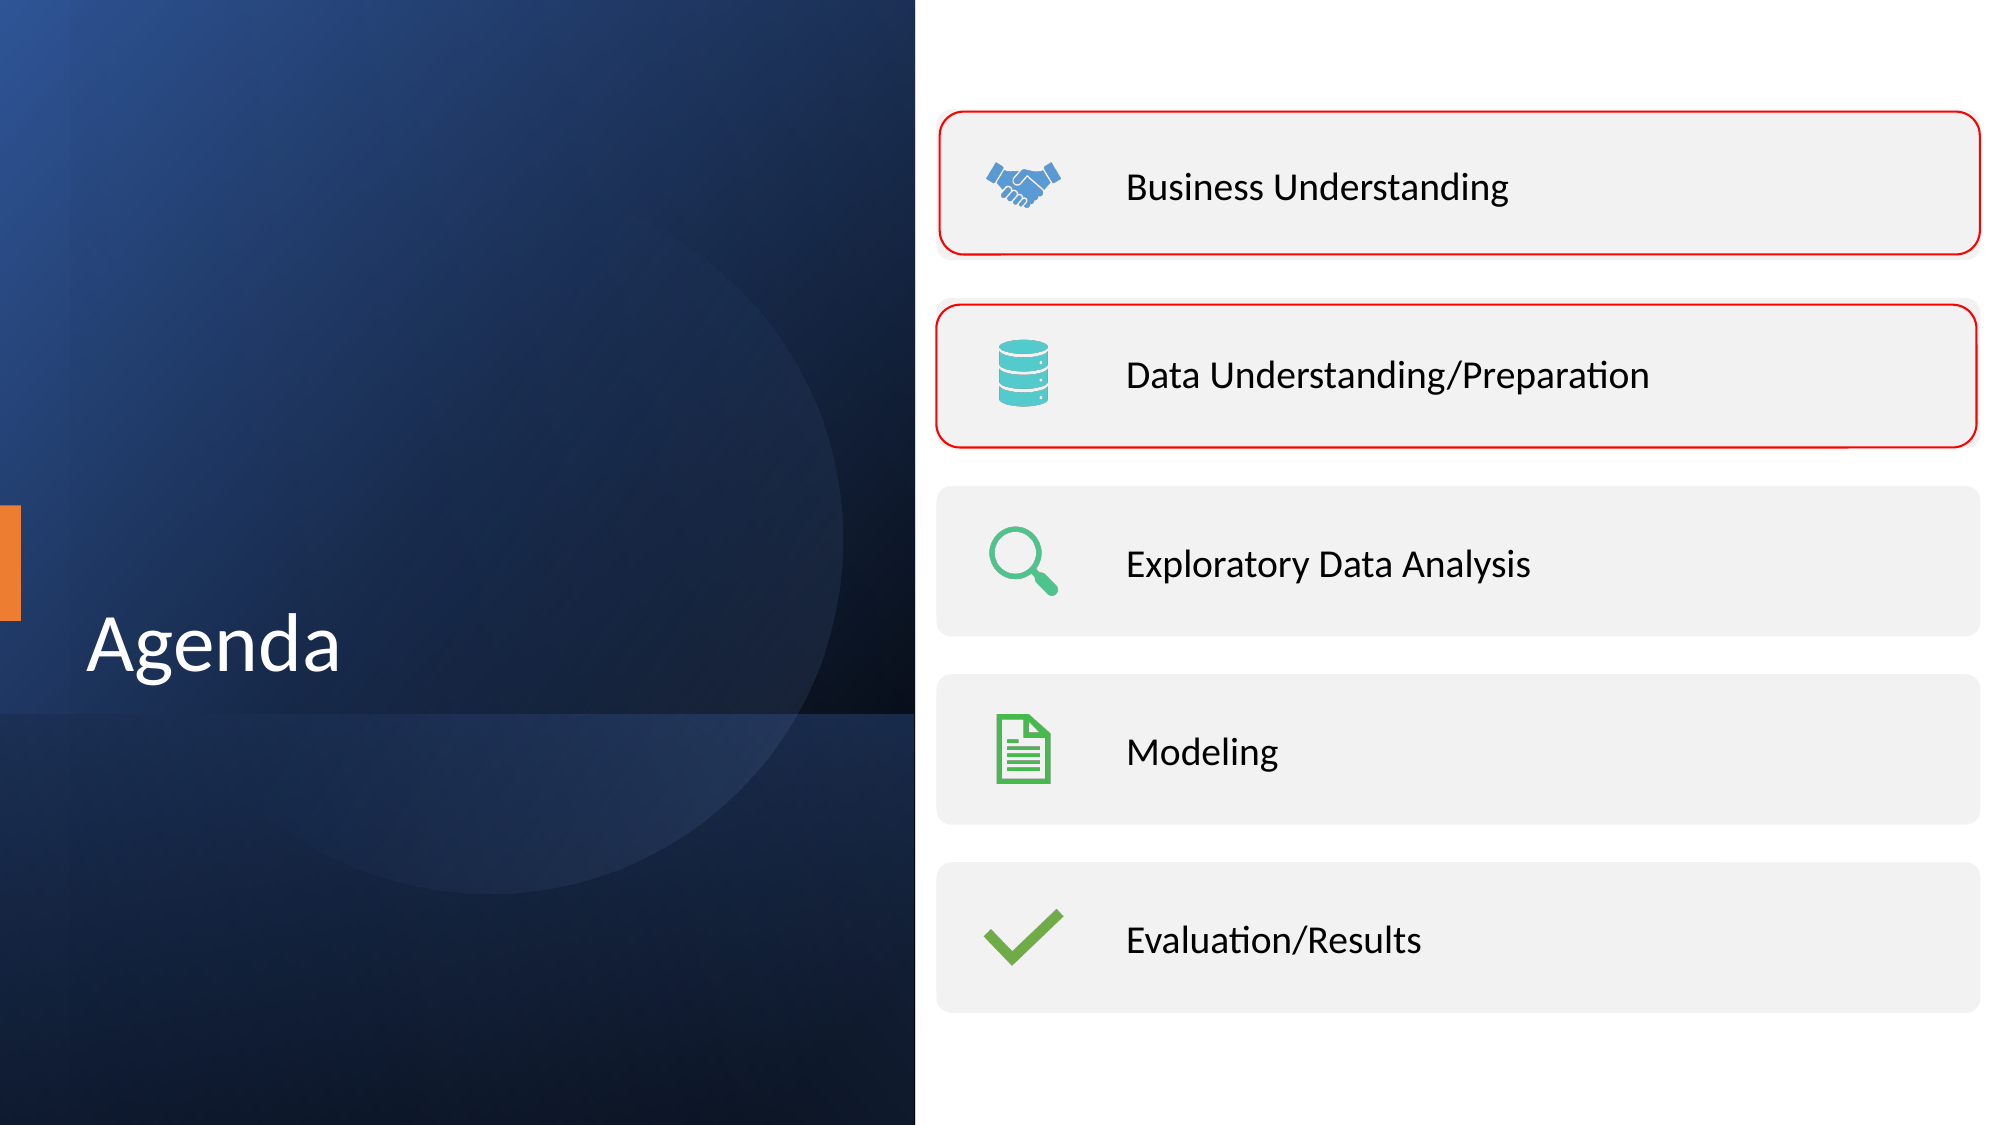

# Agenda

Business Understanding
Data Understanding/Preparation
Exploratory Data Analysis
Modeling
Evaluation/Results